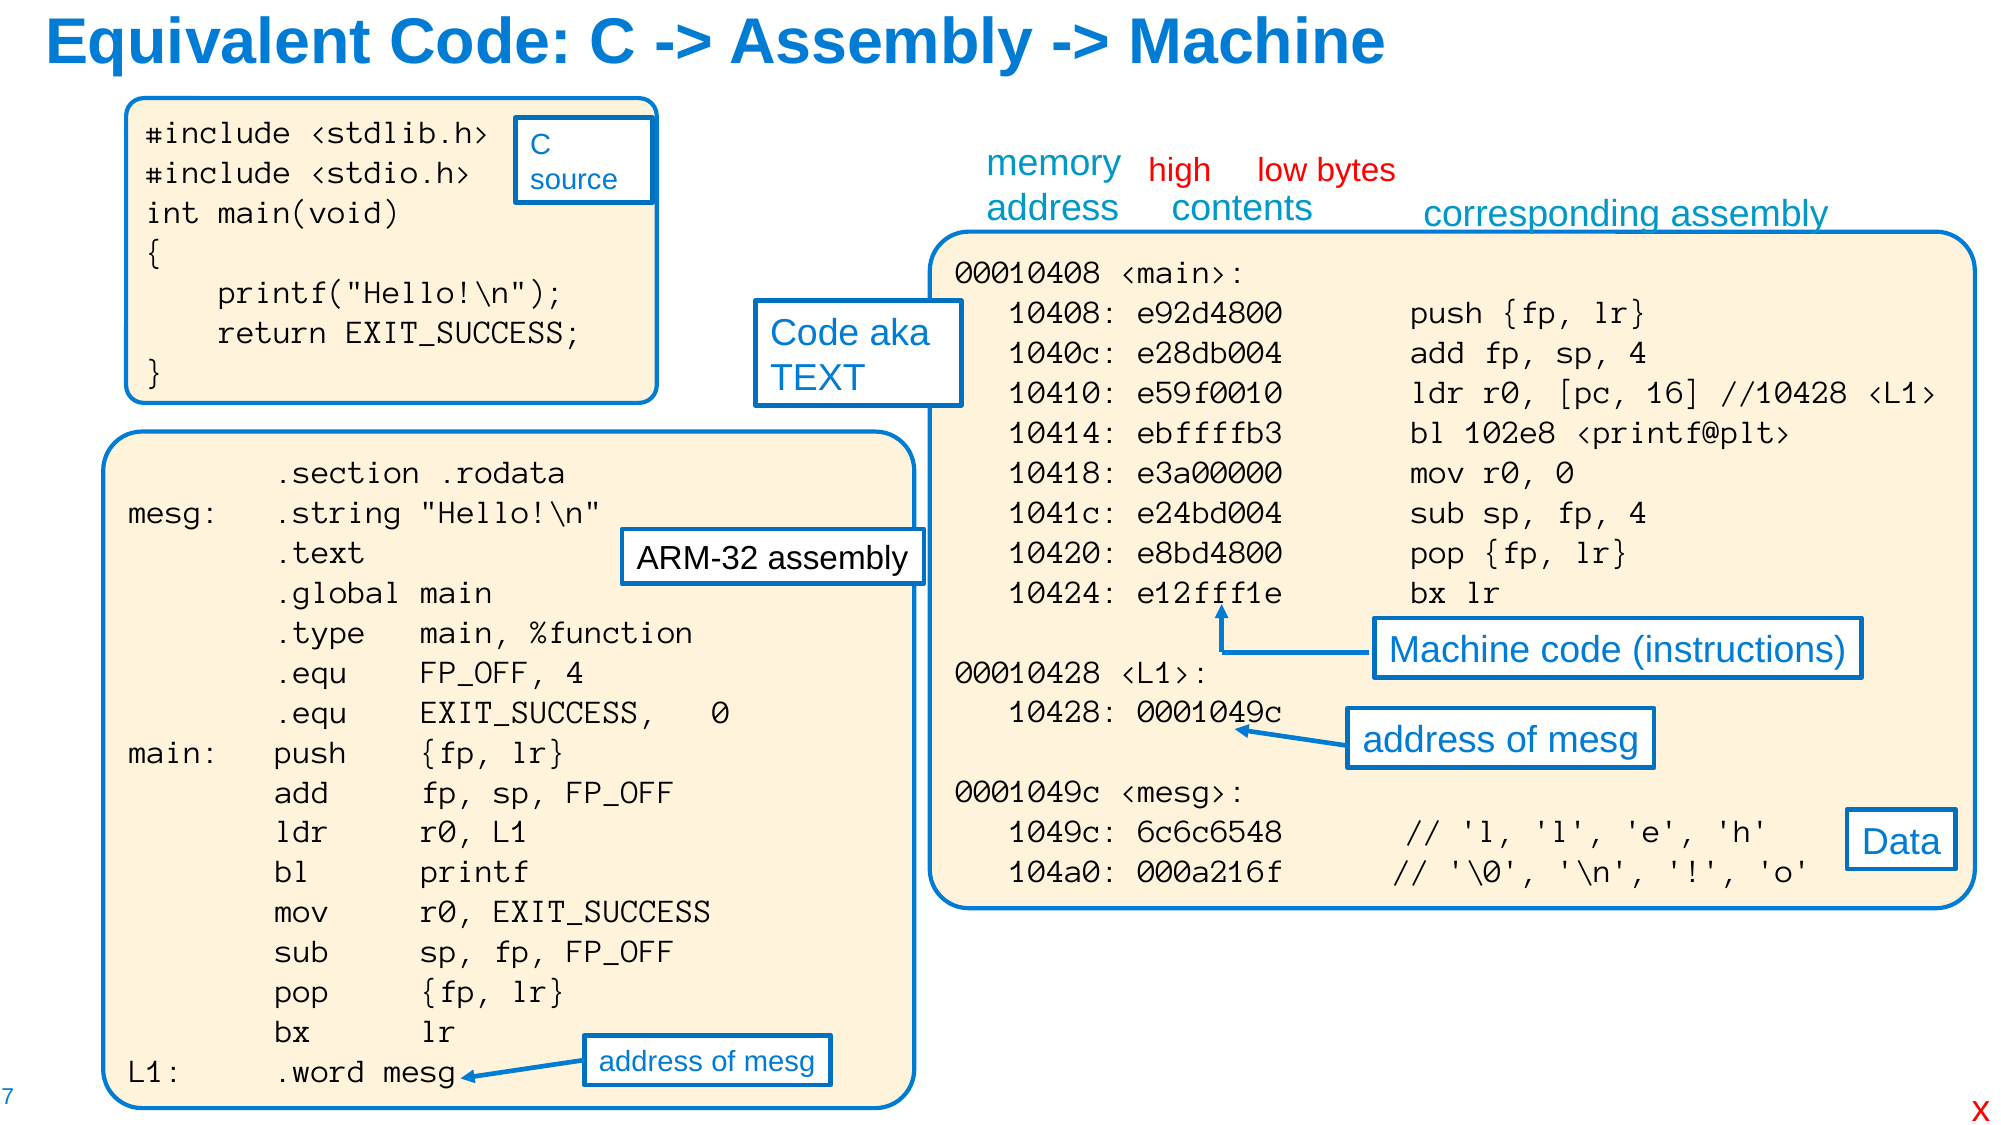

# Equivalent Code: C -> Assembly -> Machine
#include <stdlib.h>
#include <stdio.h>
int main(void)
{
    printf("Hello!\n");
    return EXIT_SUCCESS;
}
C source
memory
address     contents
high     low bytes
corresponding assembly
00010408 <main>:
   10408: e92d4800       push {fp, lr}
   1040c: e28db004       add fp, sp, 4
   10410: e59f0010       ldr r0, [pc, 16] //10428 <L1>
   10414: ebffffb3       bl 102e8 <printf@plt>
   10418: e3a00000       mov r0, 0
   1041c: e24bd004       sub sp, fp, 4
   10420: e8bd4800       pop {fp, lr}
   10424: e12fff1e       bx lr
00010428 <L1>:
   10428: 0001049c
0001049c <mesg>:
   1049c: 6c6c6548	// 'l, 'l', 'e', 'h'
   104a0: 000a216f      // '\0', '\n', '!', 'o'
Code aka TEXT
        .section .rodata
mesg:   .string "Hello!\n"
        .text
        .global main
        .type   main, %function
        .equ    FP_OFF, 4
        .equ    EXIT_SUCCESS,   0
main:   push    {fp, lr}
        add     fp, sp, FP_OFF
        ldr     r0, L1
        bl      printf
        mov     r0, EXIT_SUCCESS
        sub     sp, fp, FP_OFF
        pop     {fp, lr}
        bx      lr
L1:     .word mesg
ARM-32 assembly
Machine code (instructions)
address of mesg
Data
address of mesg
x